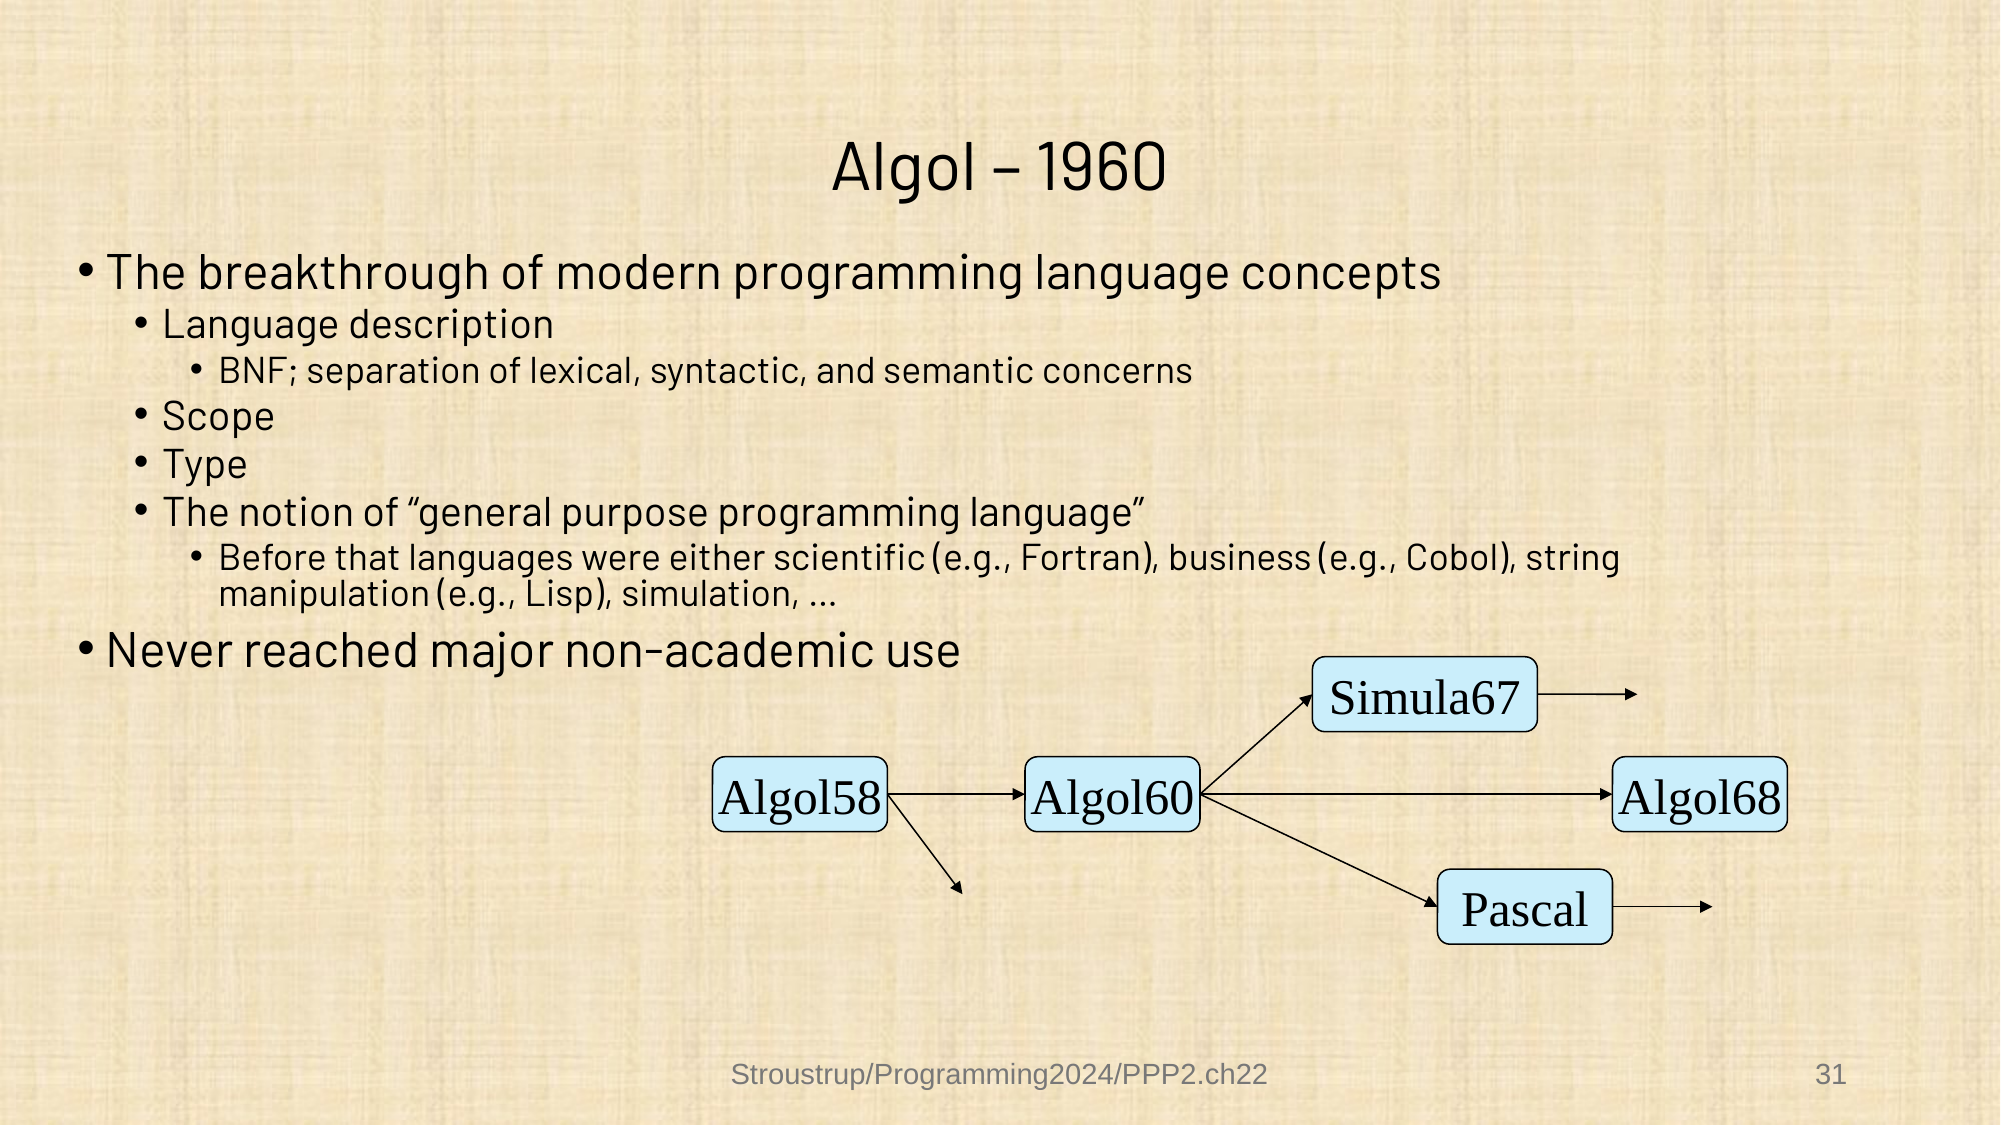

# Algol – 1960
The breakthrough of modern programming language concepts
Language description
BNF; separation of lexical, syntactic, and semantic concerns
Scope
Type
The notion of “general purpose programming language”
Before that languages were either scientific (e.g., Fortran), business (e.g., Cobol), string manipulation (e.g., Lisp), simulation, …
Never reached major non-academic use
Simula67
Algol58
Algol60
Algol68
Pascal
Stroustrup/Programming2024/PPP2.ch22
31